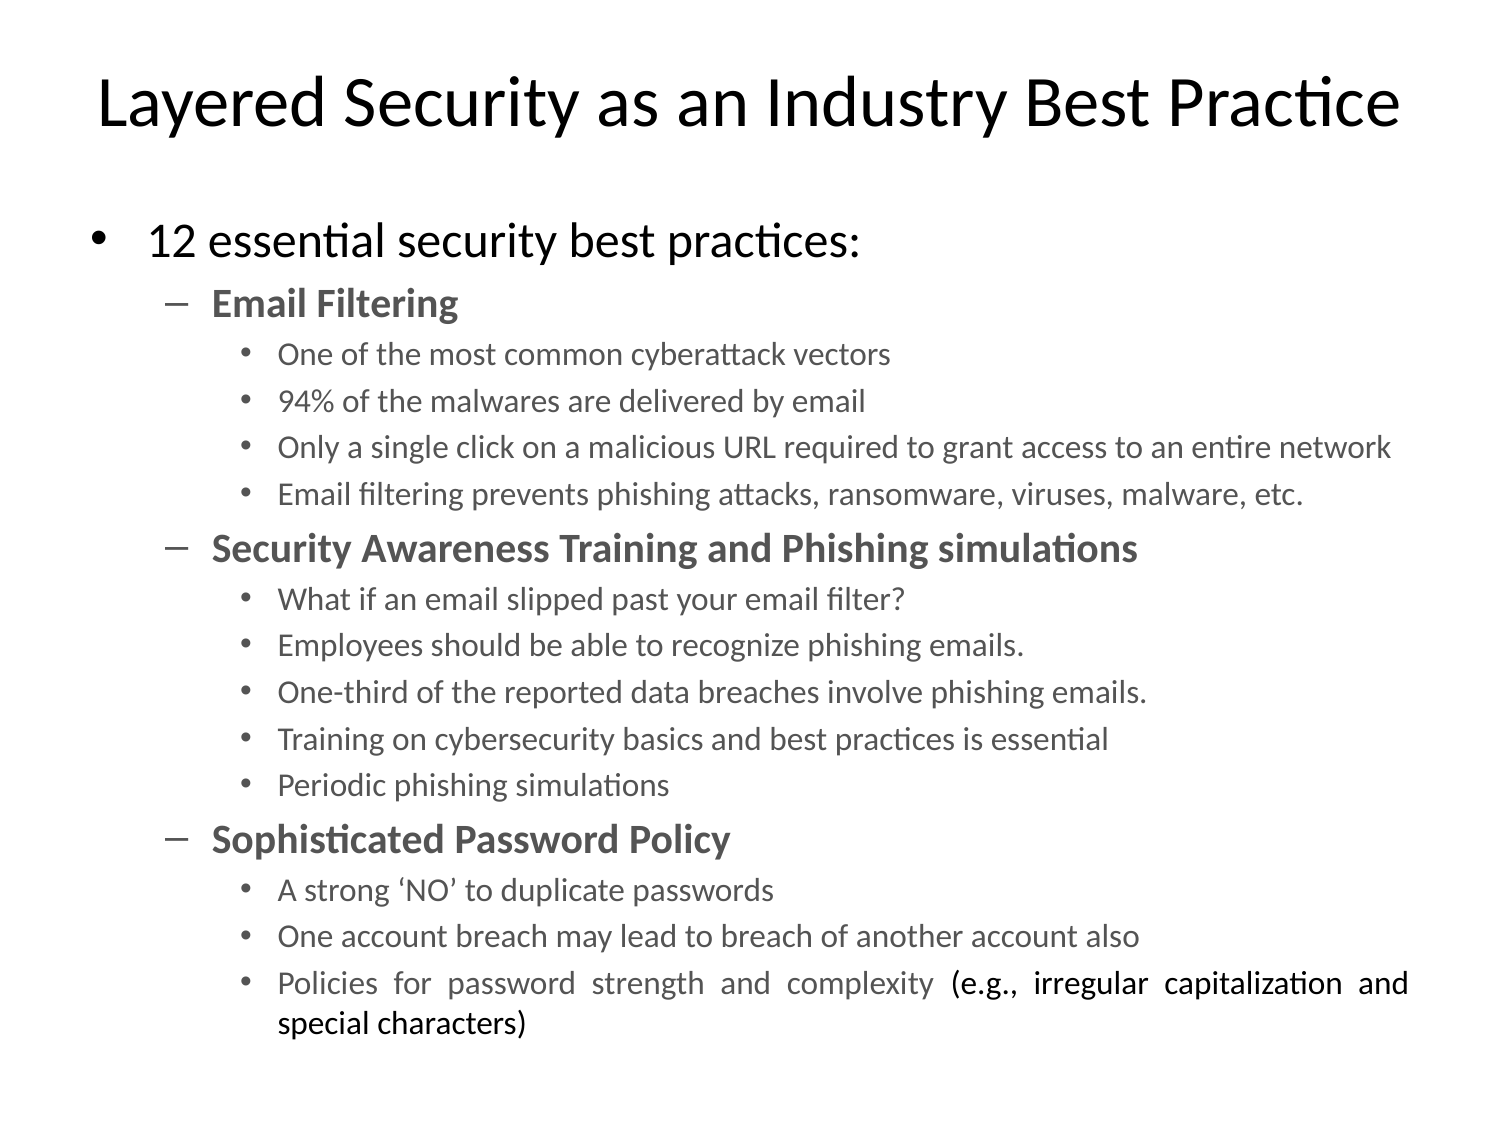

# Layered Security as an Industry Best Practice
12 essential security best practices:
Email Filtering
One of the most common cyberattack vectors
94% of the malwares are delivered by email
Only a single click on a malicious URL required to grant access to an entire network
Email filtering prevents phishing attacks, ransomware, viruses, malware, etc.
Security Awareness Training and Phishing simulations
What if an email slipped past your email filter?
Employees should be able to recognize phishing emails.
One-third of the reported data breaches involve phishing emails.
Training on cybersecurity basics and best practices is essential
Periodic phishing simulations
Sophisticated Password Policy
A strong ‘NO’ to duplicate passwords
One account breach may lead to breach of another account also
Policies for password strength and complexity (e.g., irregular capitalization and special characters)